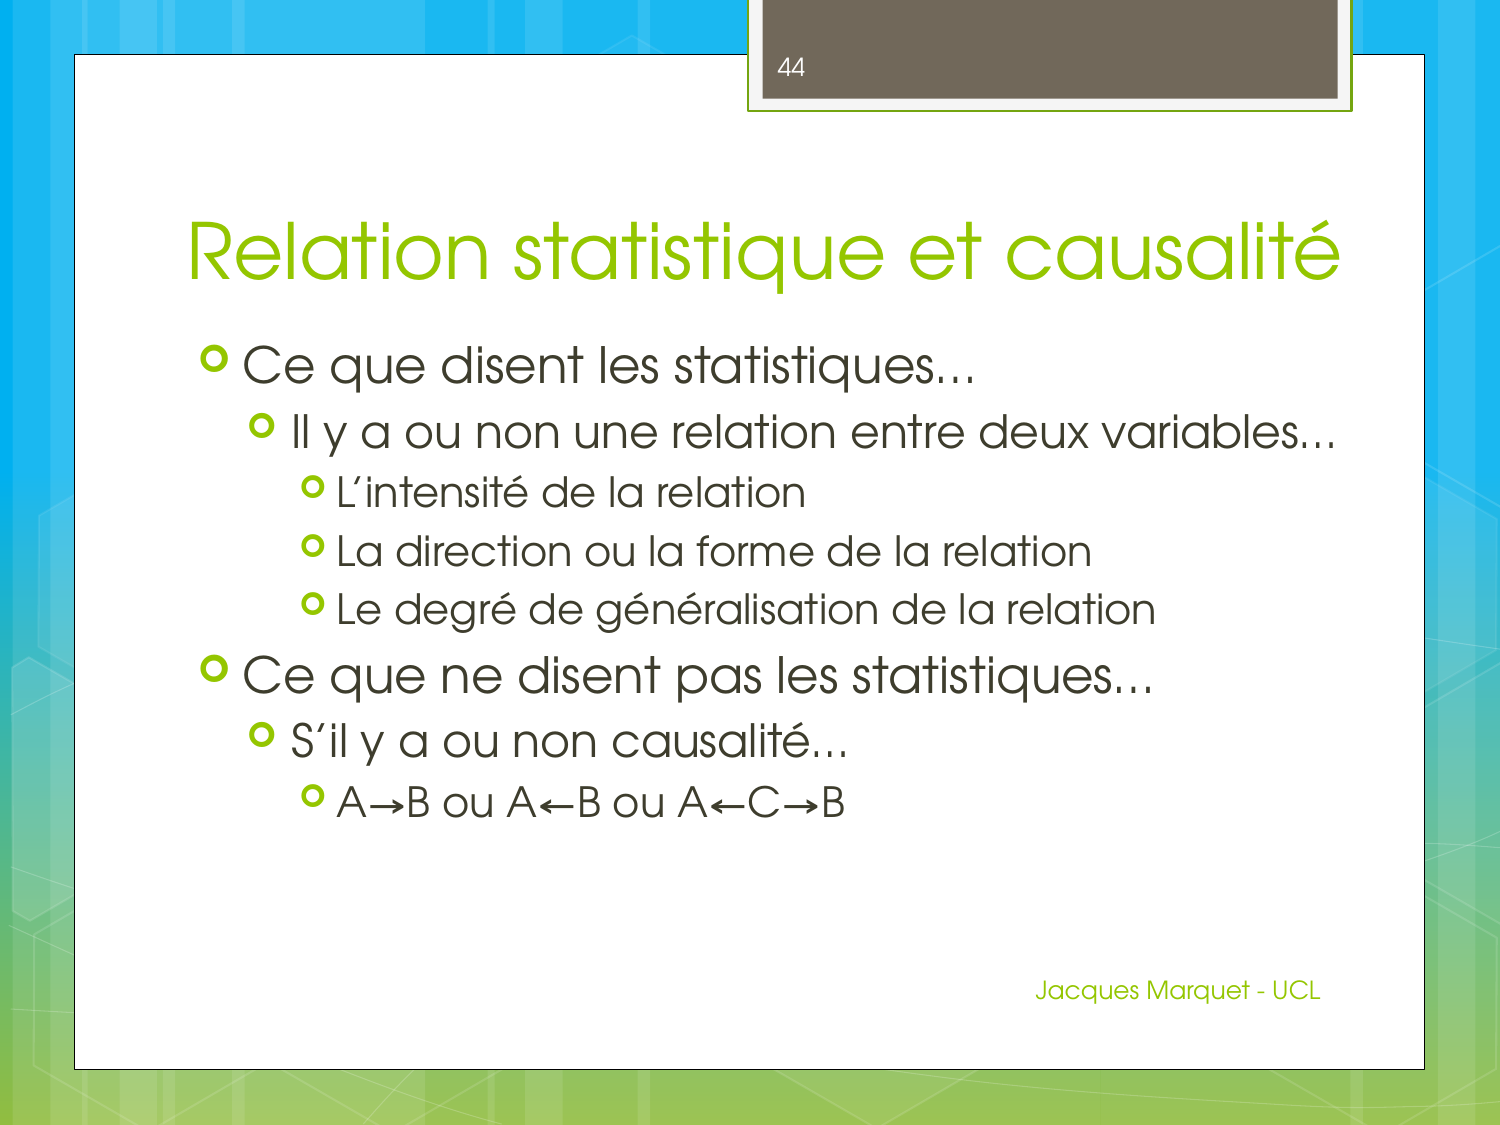

44
# Relation statistique et causalité
Ce que disent les statistiques…
Il y a ou non une relation entre deux variables…
L’intensité de la relation
La direction ou la forme de la relation
Le degré de généralisation de la relation
Ce que ne disent pas les statistiques…
S’il y a ou non causalité…
A→B ou A←B ou A←C→B
Jacques Marquet - UCL